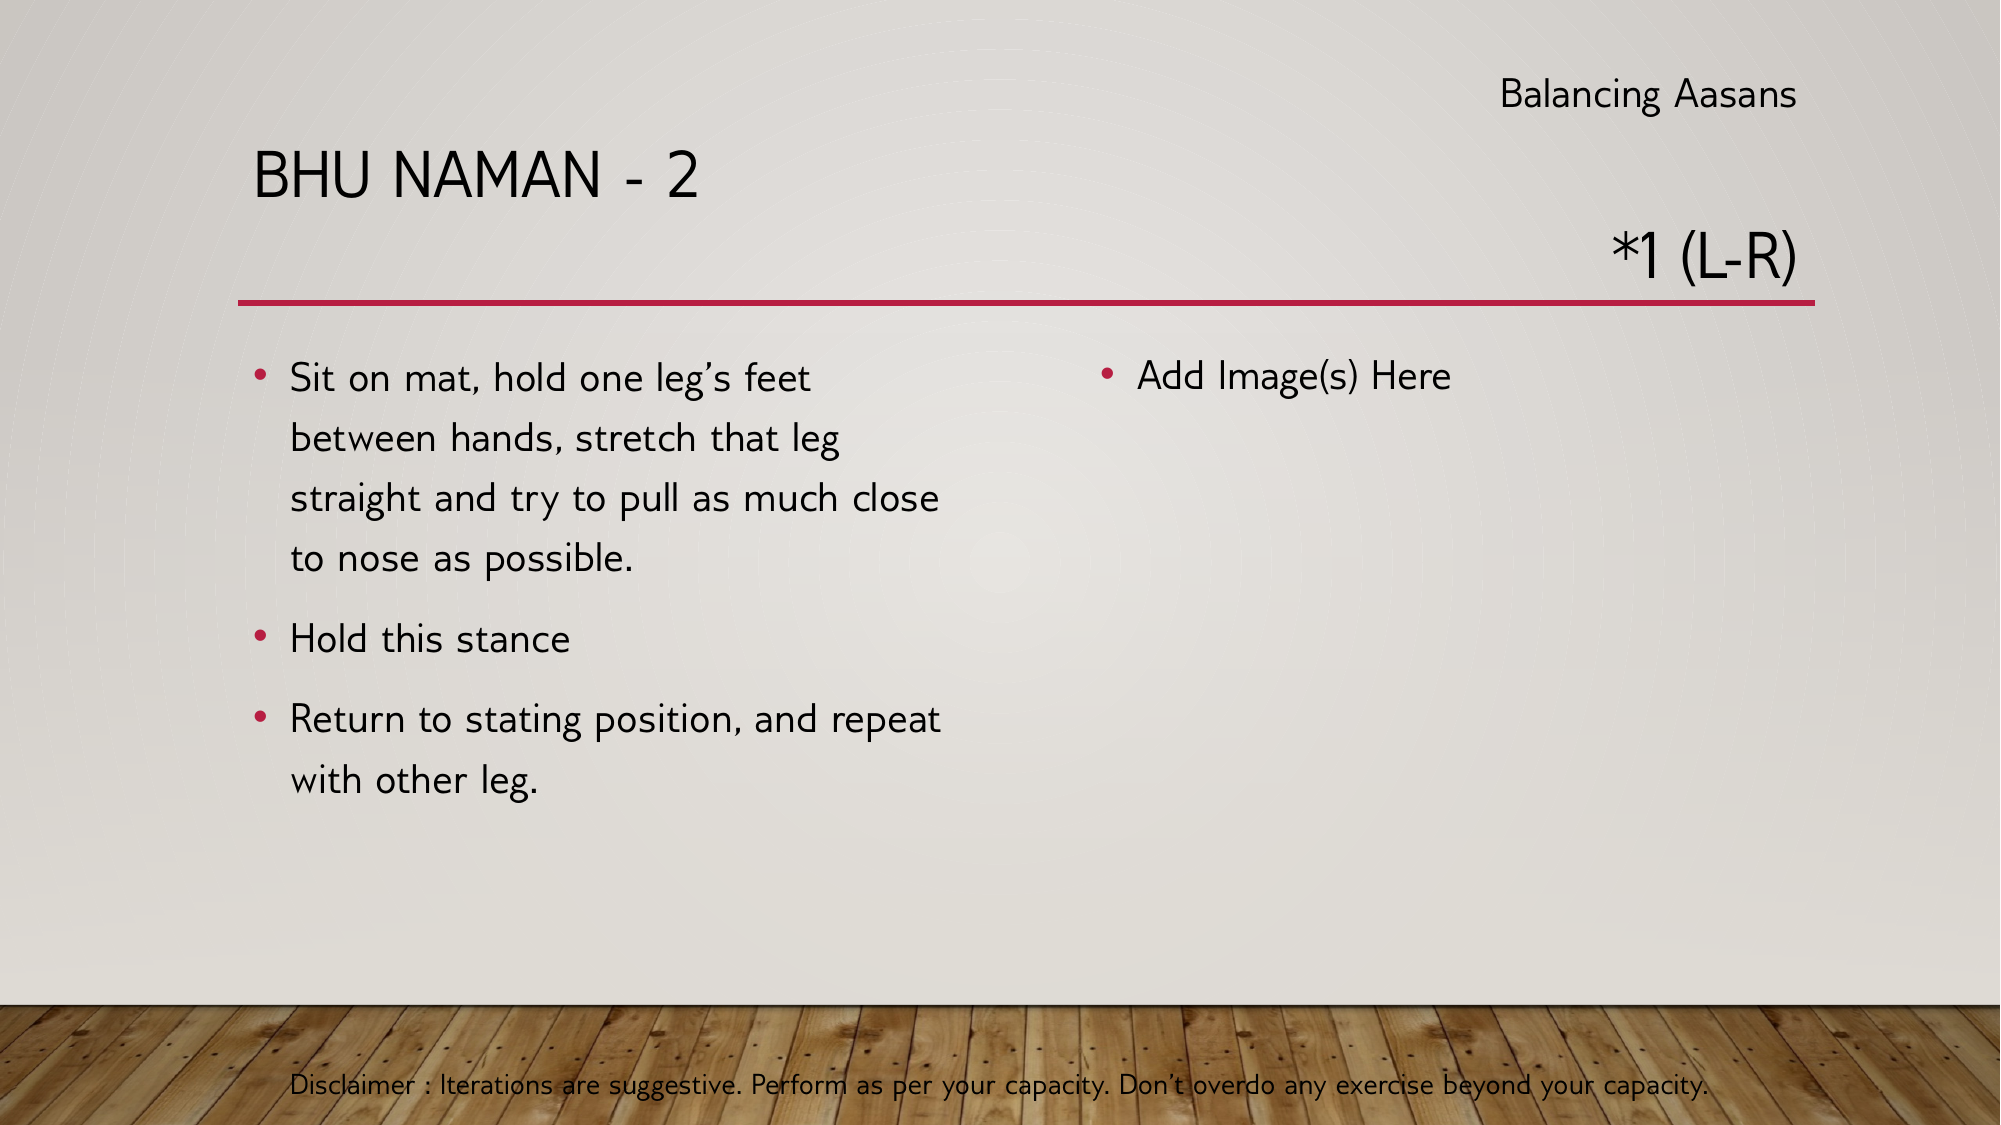

Balancing Aasans
# Bhu Naman - 2
*1 (L-R)
Add Image(s) Here

Sit on mat, hold one leg’s feet between hands, stretch that leg straight and try to pull as much close to nose as possible.
Hold this stance
Return to stating position, and repeat with other leg.

Disclaimer : Iterations are suggestive. Perform as per your capacity. Don’t overdo any exercise beyond your capacity.